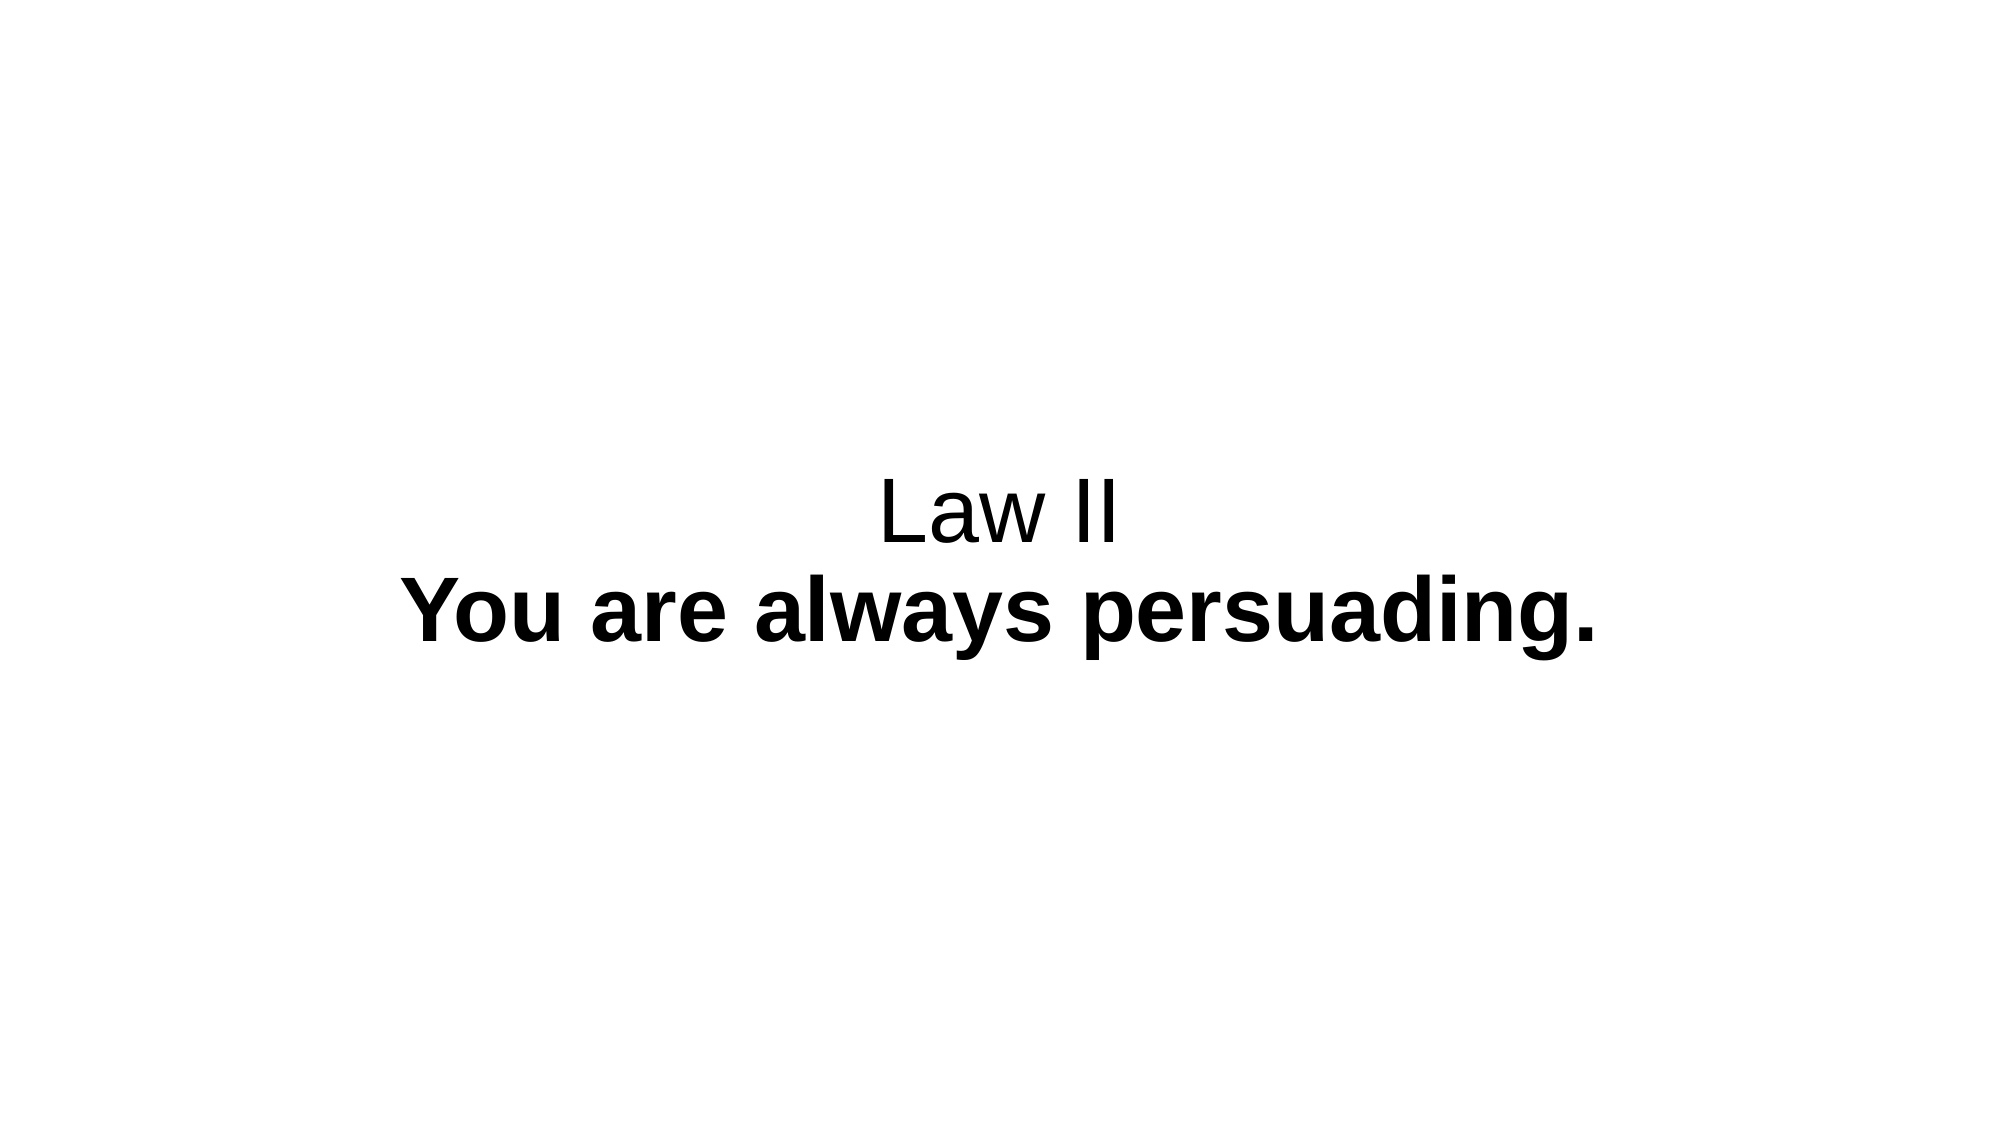

# Law II You are always persuading.